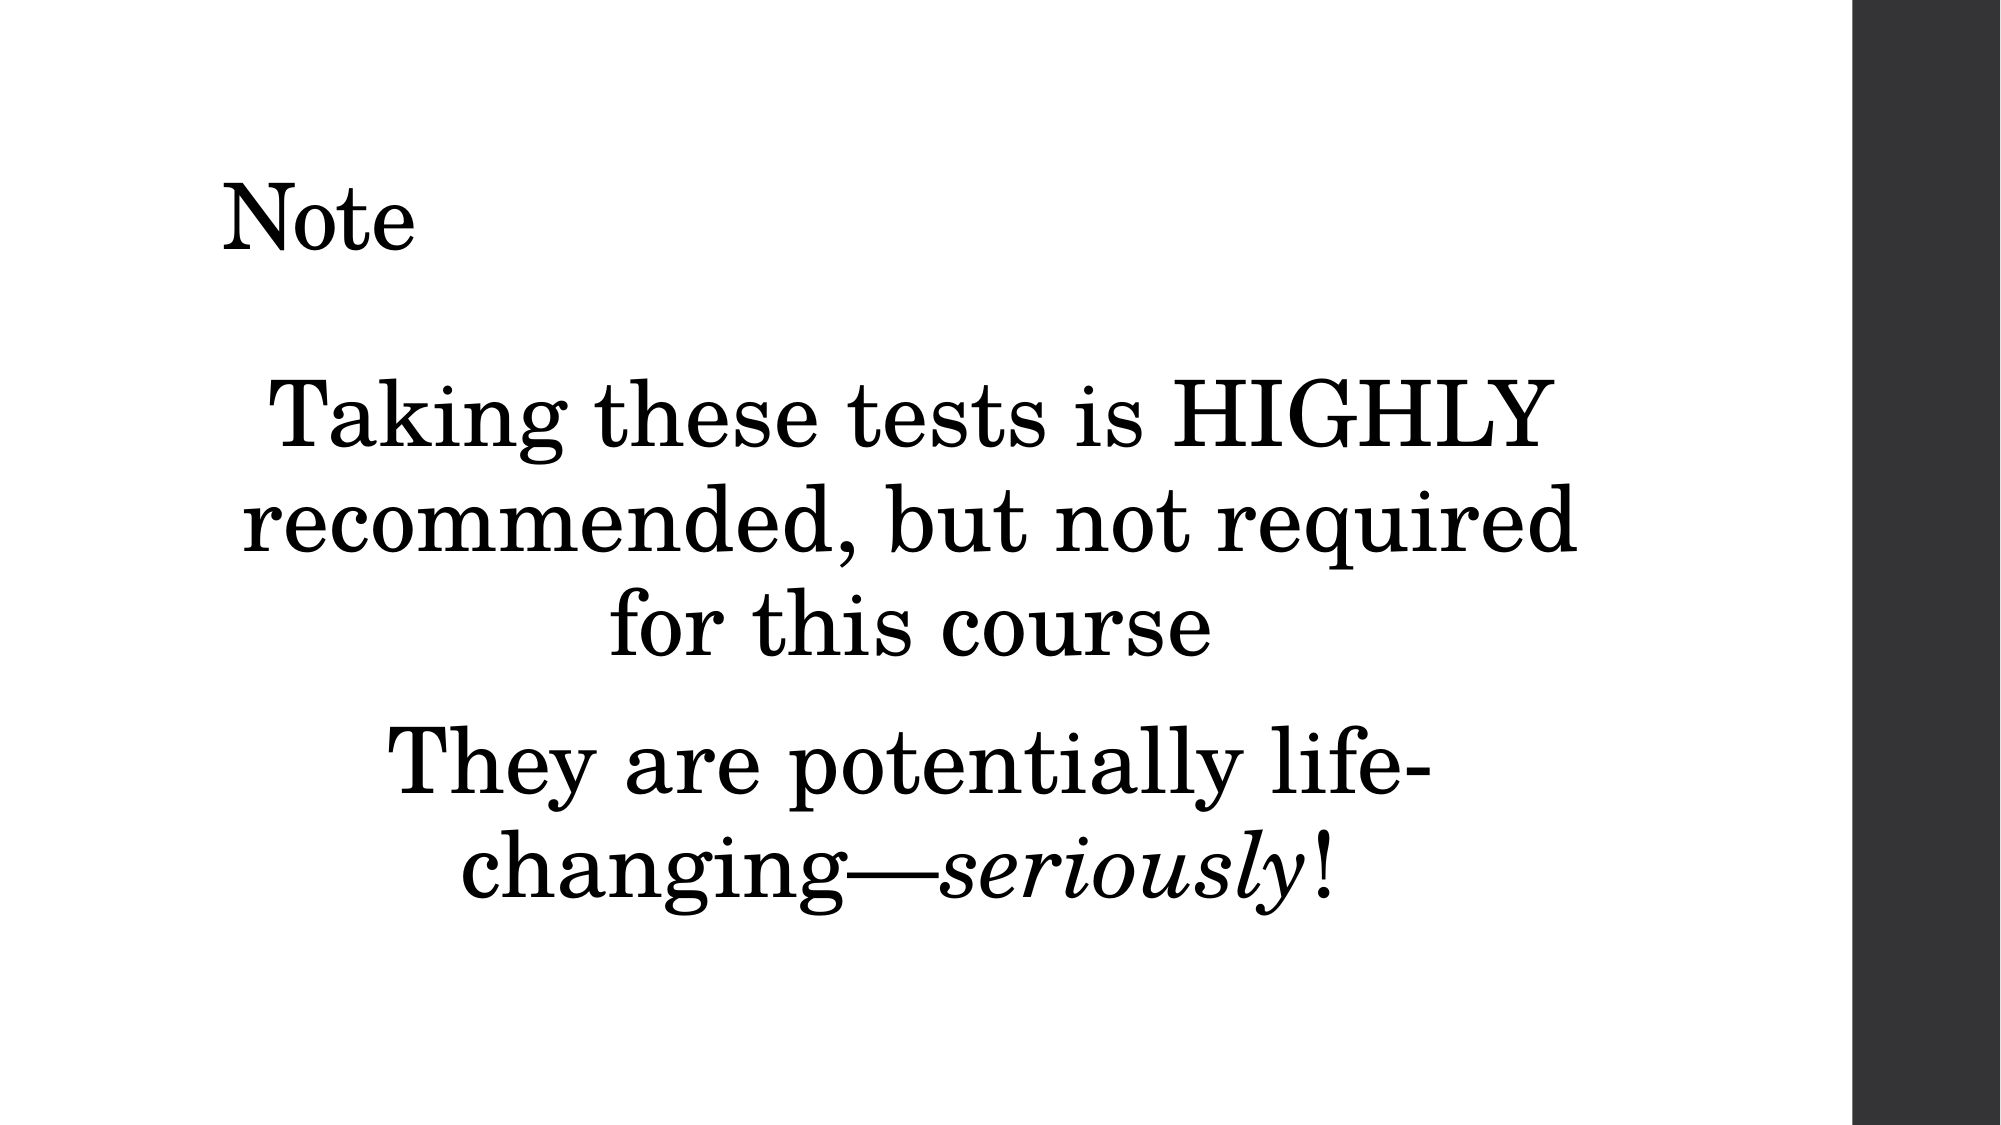

# Note
Taking these tests is HIGHLY recommended, but not required for this course
They are potentially life-changing—seriously!